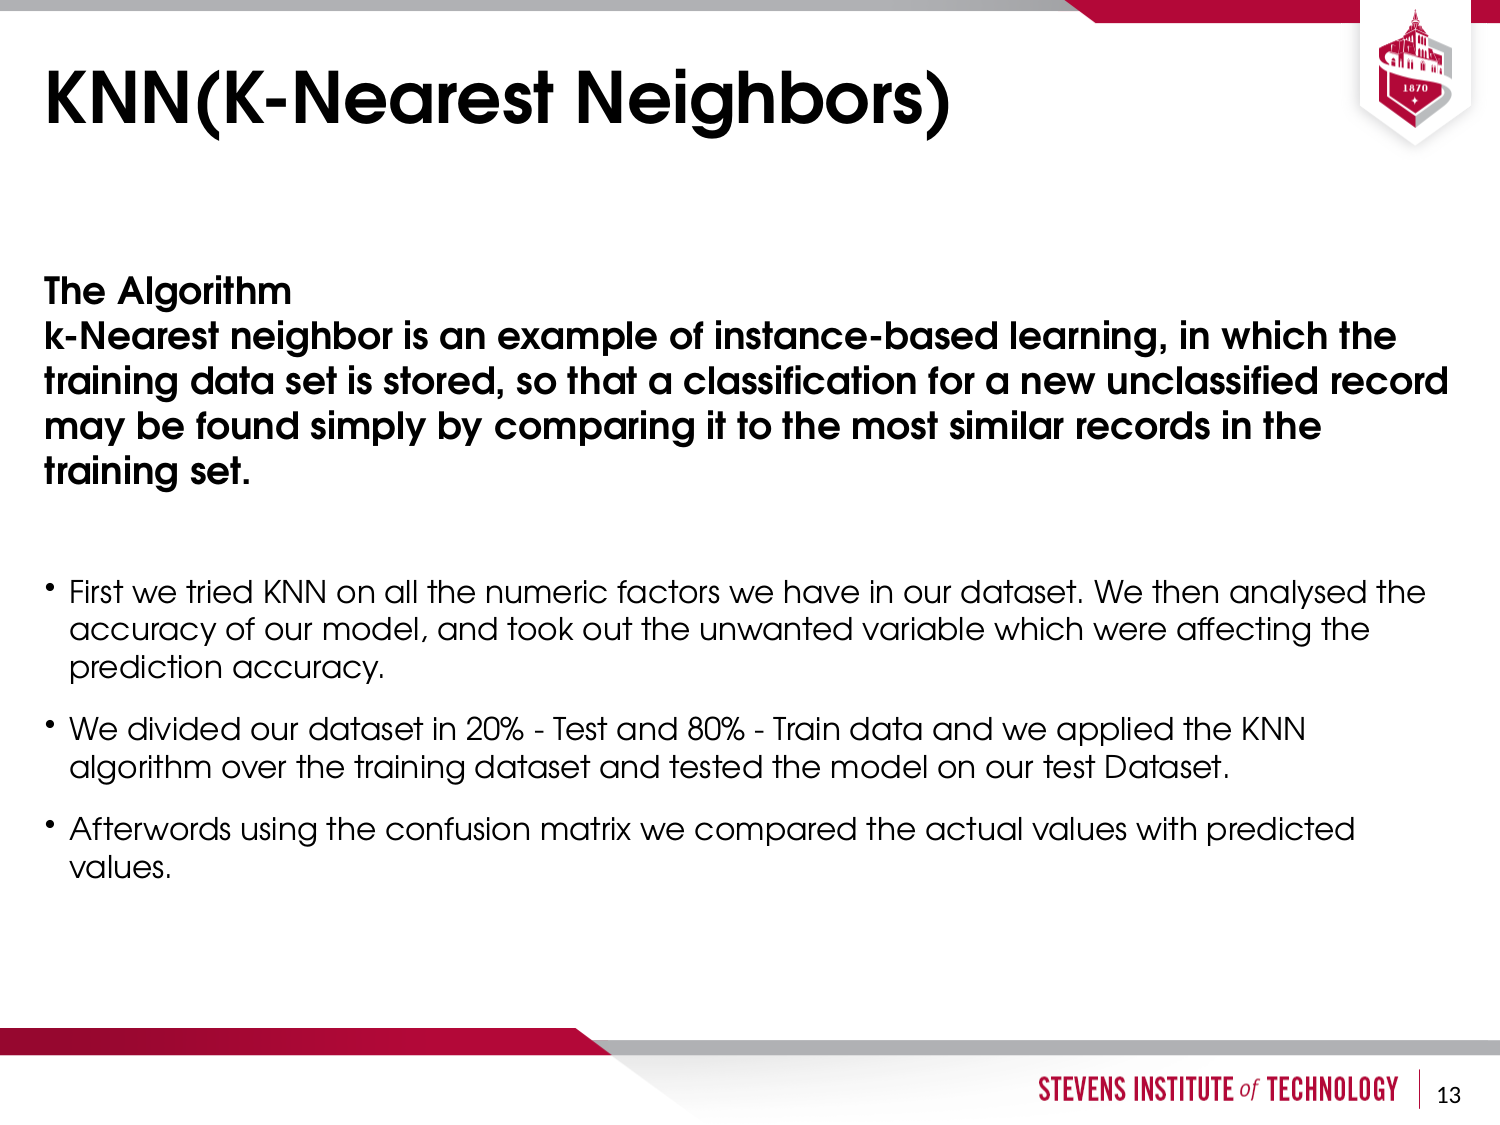

# KNN(K-Nearest Neighbors)
The Algorithm
k-Nearest neighbor is an example of instance-based learning, in which the training data set is stored, so that a classification for a new unclassified record may be found simply by 	comparing it to the most similar records in the training set.

First we tried KNN on all the numeric factors we have in our dataset. We then analysed the accuracy of our model, and took out the unwanted variable which were affecting the prediction accuracy.
We divided our dataset in 20% - Test and 80% - Train data and we applied the KNN algorithm over the training dataset and tested the model on our test Dataset.
Afterwords using the confusion matrix we compared the actual values with predicted values.
13